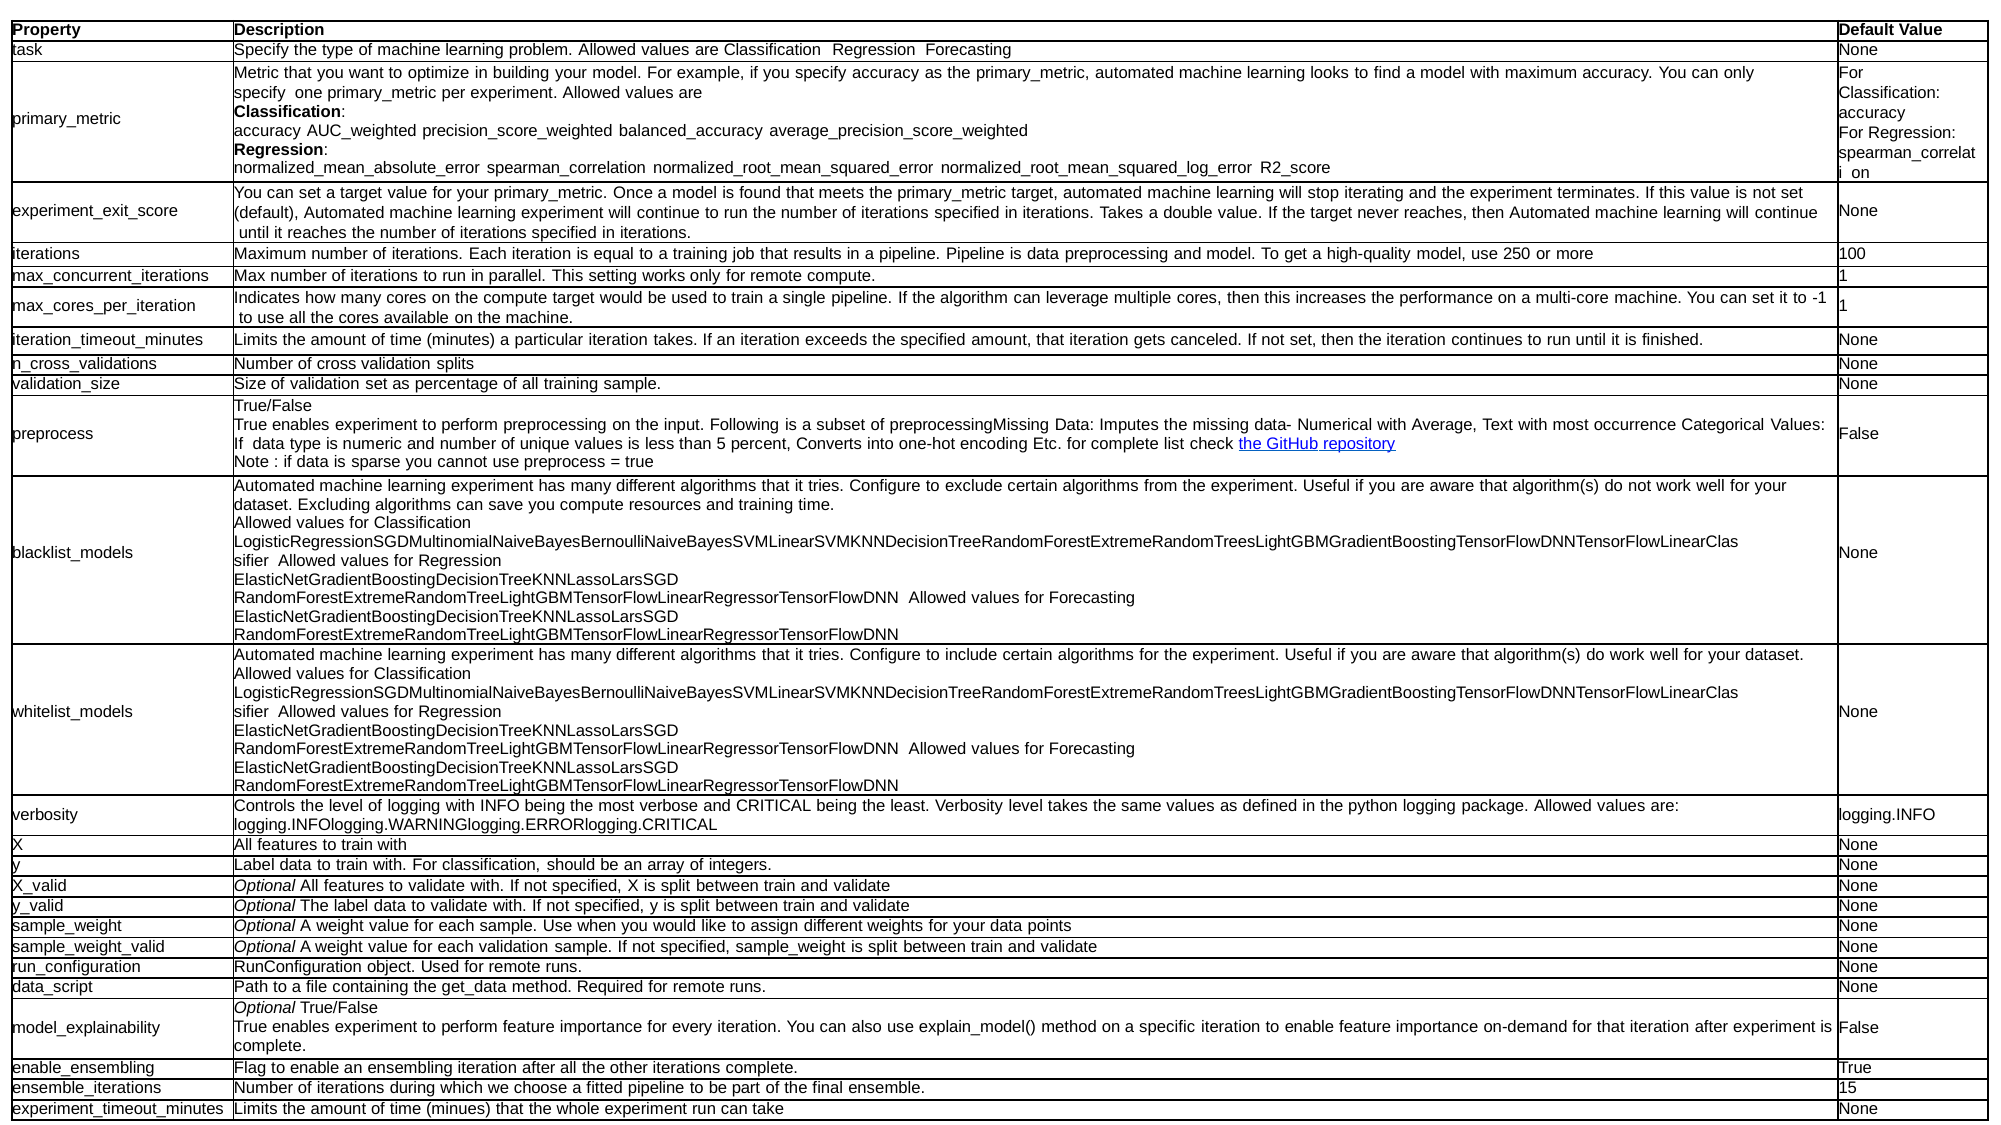

| Property | Description | Default Value |
| --- | --- | --- |
| task | Specify the type of machine learning problem. Allowed values are Classification Regression Forecasting | None |
| primary\_metric | Metric that you want to optimize in building your model. For example, if you specify accuracy as the primary\_metric, automated machine learning looks to find a model with maximum accuracy. You can only specify one primary\_metric per experiment. Allowed values are Classification: accuracy AUC\_weighted precision\_score\_weighted balanced\_accuracy average\_precision\_score\_weighted Regression: normalized\_mean\_absolute\_error spearman\_correlation normalized\_root\_mean\_squared\_error normalized\_root\_mean\_squared\_log\_error R2\_score | For Classification: accuracy For Regression: spearman\_correlati on |
| experiment\_exit\_score | You can set a target value for your primary\_metric. Once a model is found that meets the primary\_metric target, automated machine learning will stop iterating and the experiment terminates. If this value is not set (default), Automated machine learning experiment will continue to run the number of iterations specified in iterations. Takes a double value. If the target never reaches, then Automated machine learning will continue until it reaches the number of iterations specified in iterations. | None |
| iterations | Maximum number of iterations. Each iteration is equal to a training job that results in a pipeline. Pipeline is data preprocessing and model. To get a high-quality model, use 250 or more | 100 |
| max\_concurrent\_iterations | Max number of iterations to run in parallel. This setting works only for remote compute. | 1 |
| max\_cores\_per\_iteration | Indicates how many cores on the compute target would be used to train a single pipeline. If the algorithm can leverage multiple cores, then this increases the performance on a multi-core machine. You can set it to -1 to use all the cores available on the machine. | 1 |
| iteration\_timeout\_minutes | Limits the amount of time (minutes) a particular iteration takes. If an iteration exceeds the specified amount, that iteration gets canceled. If not set, then the iteration continues to run until it is finished. | None |
| n\_cross\_validations | Number of cross validation splits | None |
| validation\_size | Size of validation set as percentage of all training sample. | None |
| preprocess | True/False True enables experiment to perform preprocessing on the input. Following is a subset of preprocessingMissing Data: Imputes the missing data- Numerical with Average, Text with most occurrence Categorical Values: If data type is numeric and number of unique values is less than 5 percent, Converts into one-hot encoding Etc. for complete list check the GitHub repository Note : if data is sparse you cannot use preprocess = true | False |
| blacklist\_models | Automated machine learning experiment has many different algorithms that it tries. Configure to exclude certain algorithms from the experiment. Useful if you are aware that algorithm(s) do not work well for your dataset. Excluding algorithms can save you compute resources and training time. Allowed values for Classification LogisticRegressionSGDMultinomialNaiveBayesBernoulliNaiveBayesSVMLinearSVMKNNDecisionTreeRandomForestExtremeRandomTreesLightGBMGradientBoostingTensorFlowDNNTensorFlowLinearClassifier Allowed values for Regression ElasticNetGradientBoostingDecisionTreeKNNLassoLarsSGD RandomForestExtremeRandomTreeLightGBMTensorFlowLinearRegressorTensorFlowDNN Allowed values for Forecasting ElasticNetGradientBoostingDecisionTreeKNNLassoLarsSGD RandomForestExtremeRandomTreeLightGBMTensorFlowLinearRegressorTensorFlowDNN | None |
| whitelist\_models | Automated machine learning experiment has many different algorithms that it tries. Configure to include certain algorithms for the experiment. Useful if you are aware that algorithm(s) do work well for your dataset. Allowed values for Classification LogisticRegressionSGDMultinomialNaiveBayesBernoulliNaiveBayesSVMLinearSVMKNNDecisionTreeRandomForestExtremeRandomTreesLightGBMGradientBoostingTensorFlowDNNTensorFlowLinearClassifier Allowed values for Regression ElasticNetGradientBoostingDecisionTreeKNNLassoLarsSGD RandomForestExtremeRandomTreeLightGBMTensorFlowLinearRegressorTensorFlowDNN Allowed values for Forecasting ElasticNetGradientBoostingDecisionTreeKNNLassoLarsSGD RandomForestExtremeRandomTreeLightGBMTensorFlowLinearRegressorTensorFlowDNN | None |
| verbosity | Controls the level of logging with INFO being the most verbose and CRITICAL being the least. Verbosity level takes the same values as defined in the python logging package. Allowed values are: logging.INFOlogging.WARNINGlogging.ERRORlogging.CRITICAL | logging.INFO |
| X | All features to train with | None |
| y | Label data to train with. For classification, should be an array of integers. | None |
| X\_valid | Optional All features to validate with. If not specified, X is split between train and validate | None |
| y\_valid | Optional The label data to validate with. If not specified, y is split between train and validate | None |
| sample\_weight | Optional A weight value for each sample. Use when you would like to assign different weights for your data points | None |
| sample\_weight\_valid | Optional A weight value for each validation sample. If not specified, sample\_weight is split between train and validate | None |
| run\_configuration | RunConfiguration object. Used for remote runs. | None |
| data\_script | Path to a file containing the get\_data method. Required for remote runs. | None |
| model\_explainability | Optional True/False True enables experiment to perform feature importance for every iteration. You can also use explain\_model() method on a specific iteration to enable feature importance on-demand for that iteration after experiment is complete. | False |
| enable\_ensembling | Flag to enable an ensembling iteration after all the other iterations complete. | True |
| ensemble\_iterations | Number of iterations during which we choose a fitted pipeline to be part of the final ensemble. | 15 |
| experiment\_timeout\_minutes | Limits the amount of time (minues) that the whole experiment run can take | None |